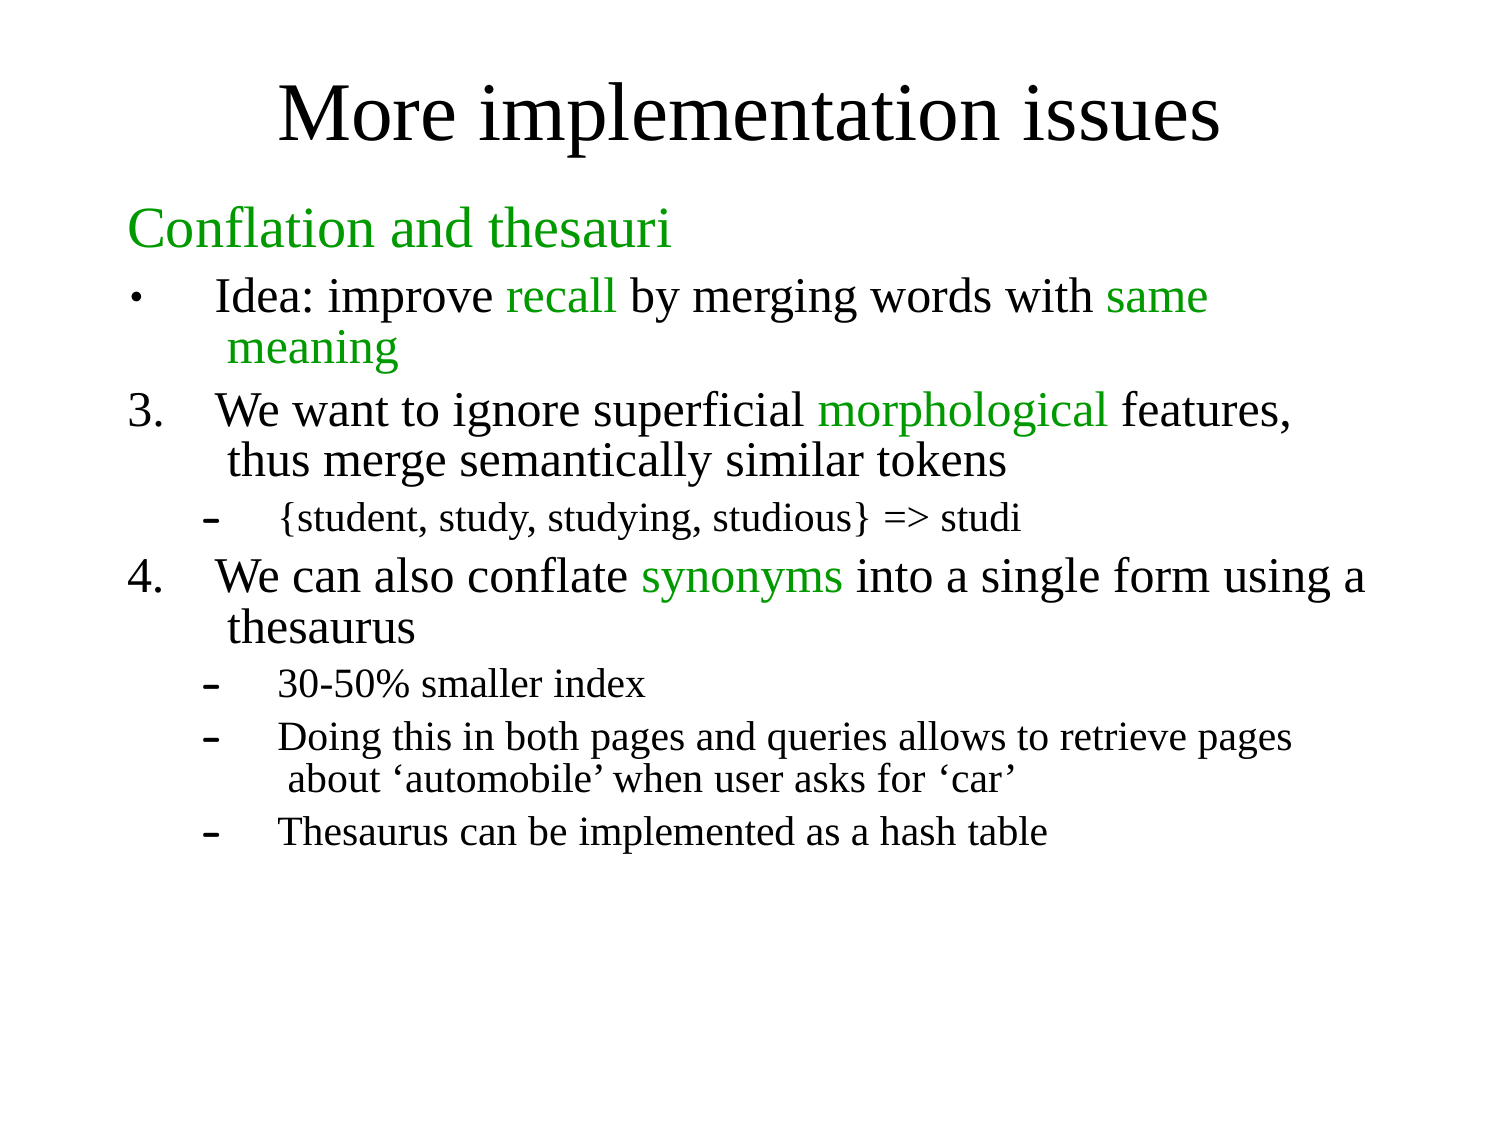

# More implementation issues
Conflation and thesauri
Idea: improve recall by merging words with same  meaning
3.	We want to ignore superficial morphological features,  thus merge semantically similar tokens
•
{student, study, studying, studious} => studi
–
4.	We can also conflate synonyms into a single form using a  thesaurus
30-50% smaller index
Doing this in both pages and queries allows to retrieve pages  about ‘automobile’ when user asks for ‘car’
Thesaurus can be implemented as a hash table
–
–
–